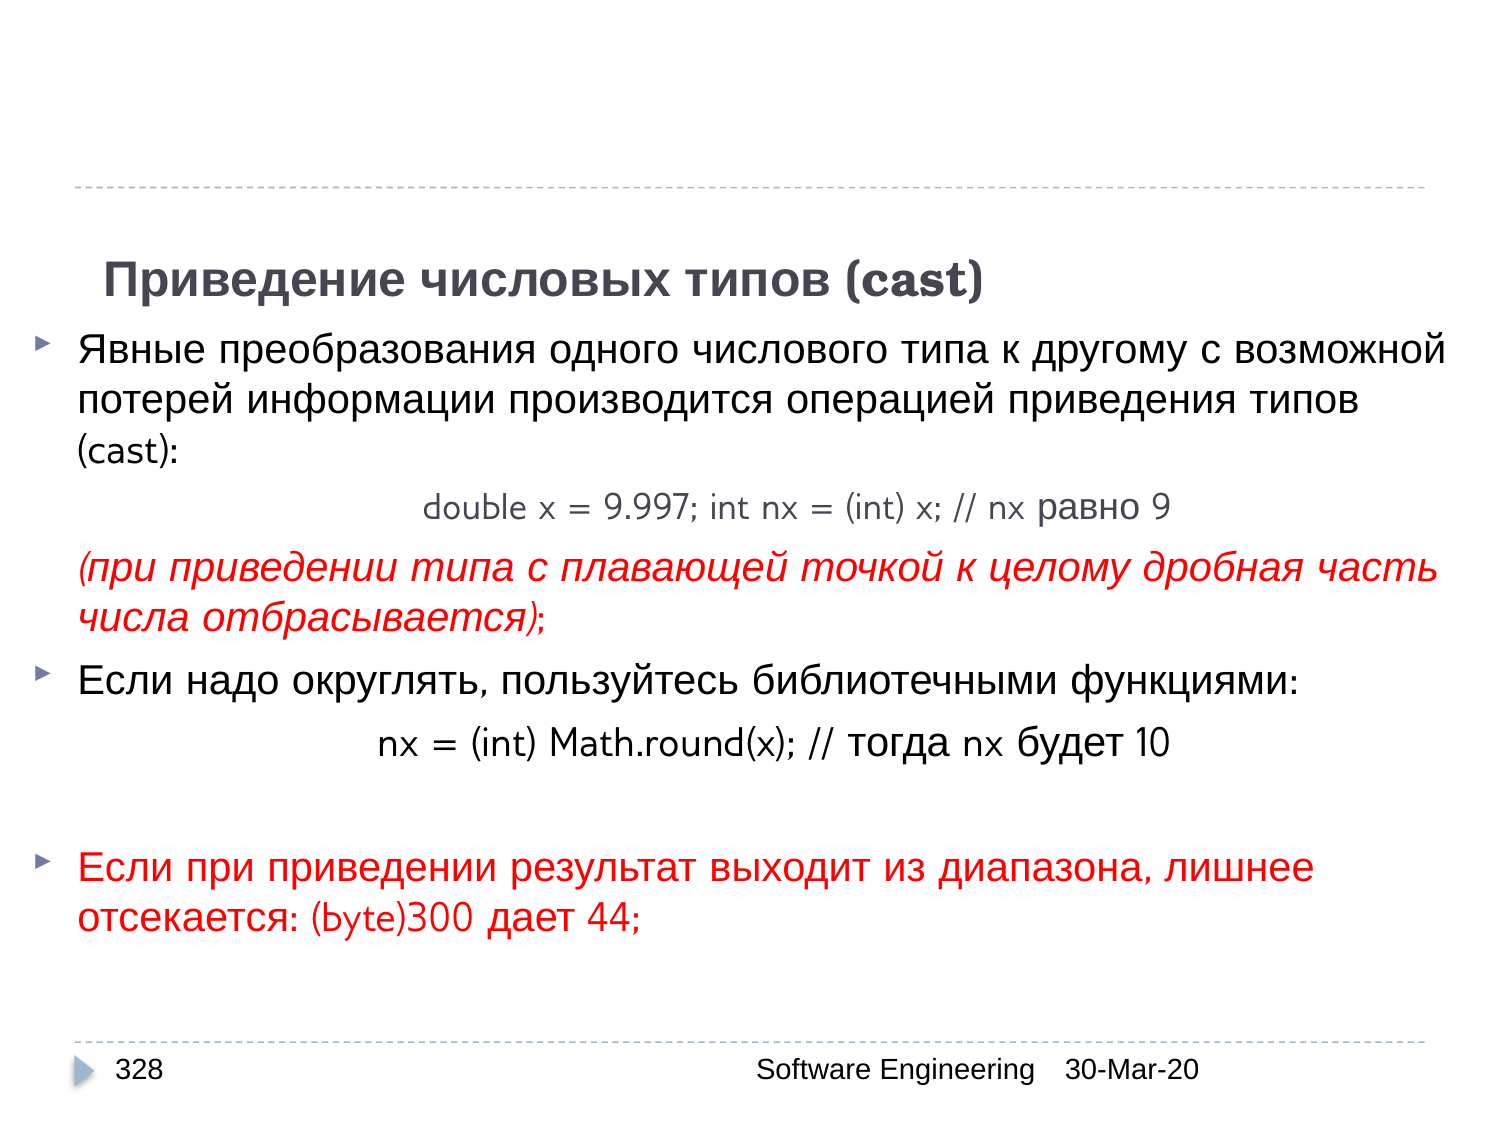

# Приведение числовых типов (cast)
Явные преобразования одного числового типа к другому с возможной потерей информации производится операцией приведения типов (cast):
			double x = 9.997; int nx = (int) x; // nx равно 9
	(при приведении типа с плавающей точкой к целому дробная часть числа отбрасывается);
Если надо округлять, пользуйтесь библиотечными функциями:
			nx = (int) Math.round(x); // тогда nx будет 10

Если при приведении результат выходит из диапазона, лишнее отсекается: (byte)300 дает 44;
328
Software Engineering
30-Mar-20